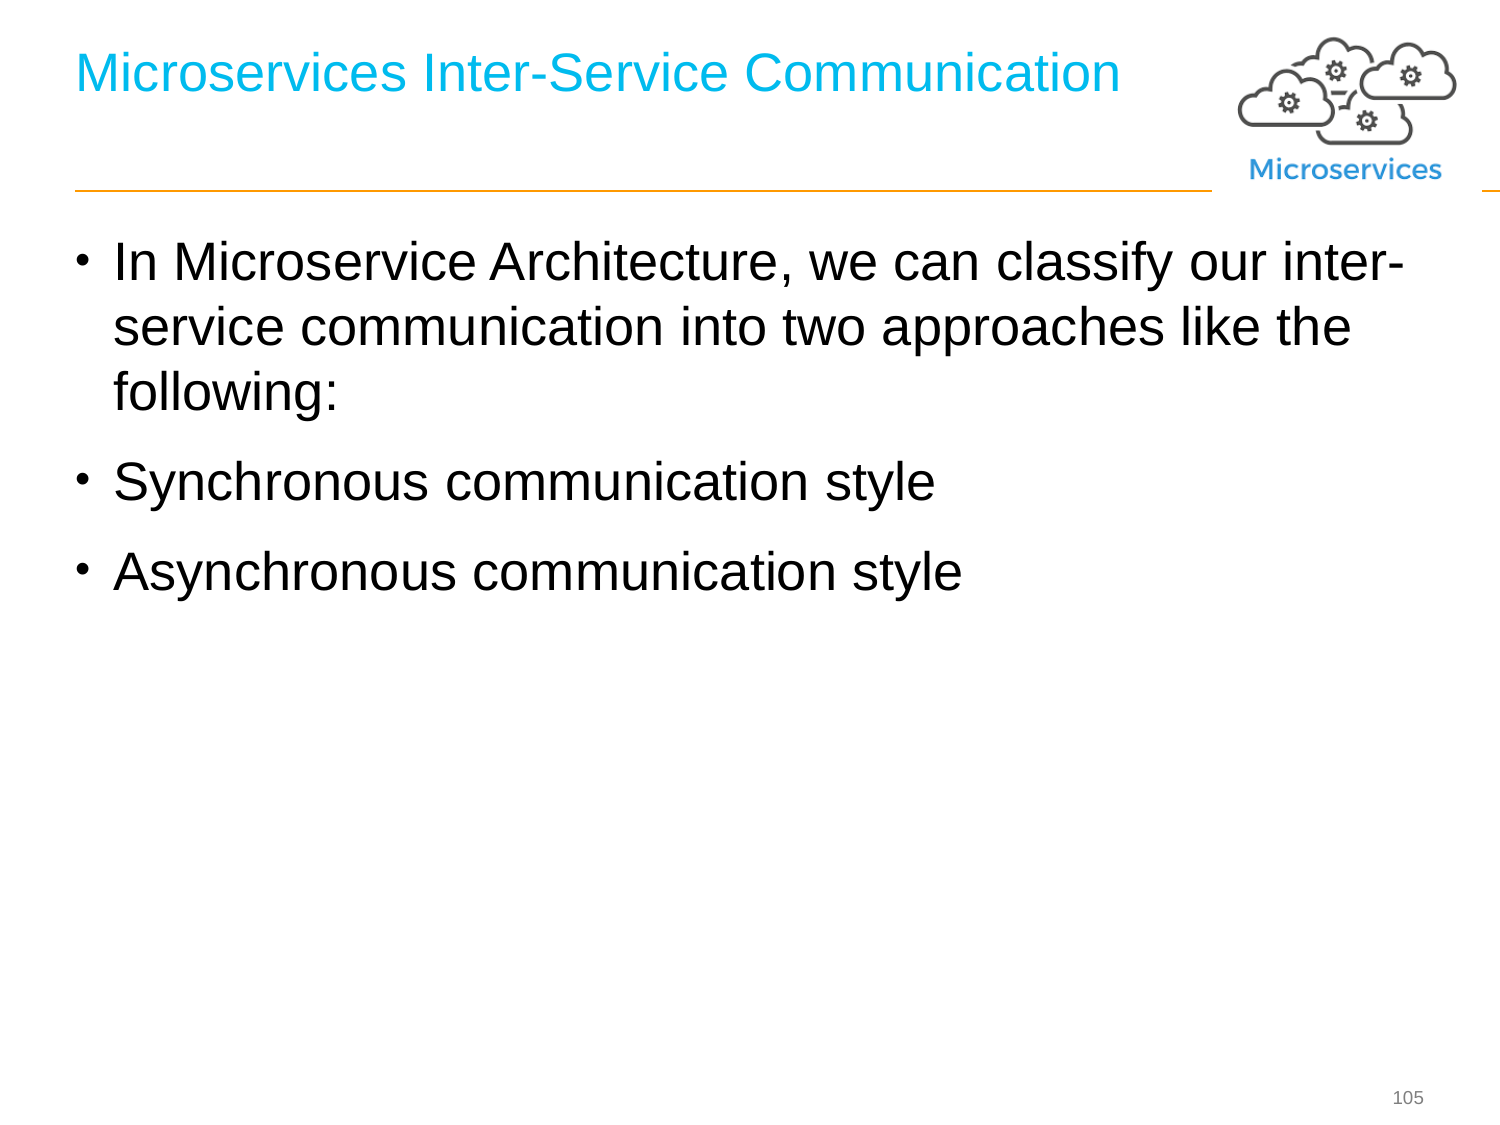

# Microservices Inter-Service Communication
In Microservice Architecture, we can classify our inter-service communication into two approaches like the following:
Synchronous communication style
Asynchronous communication style